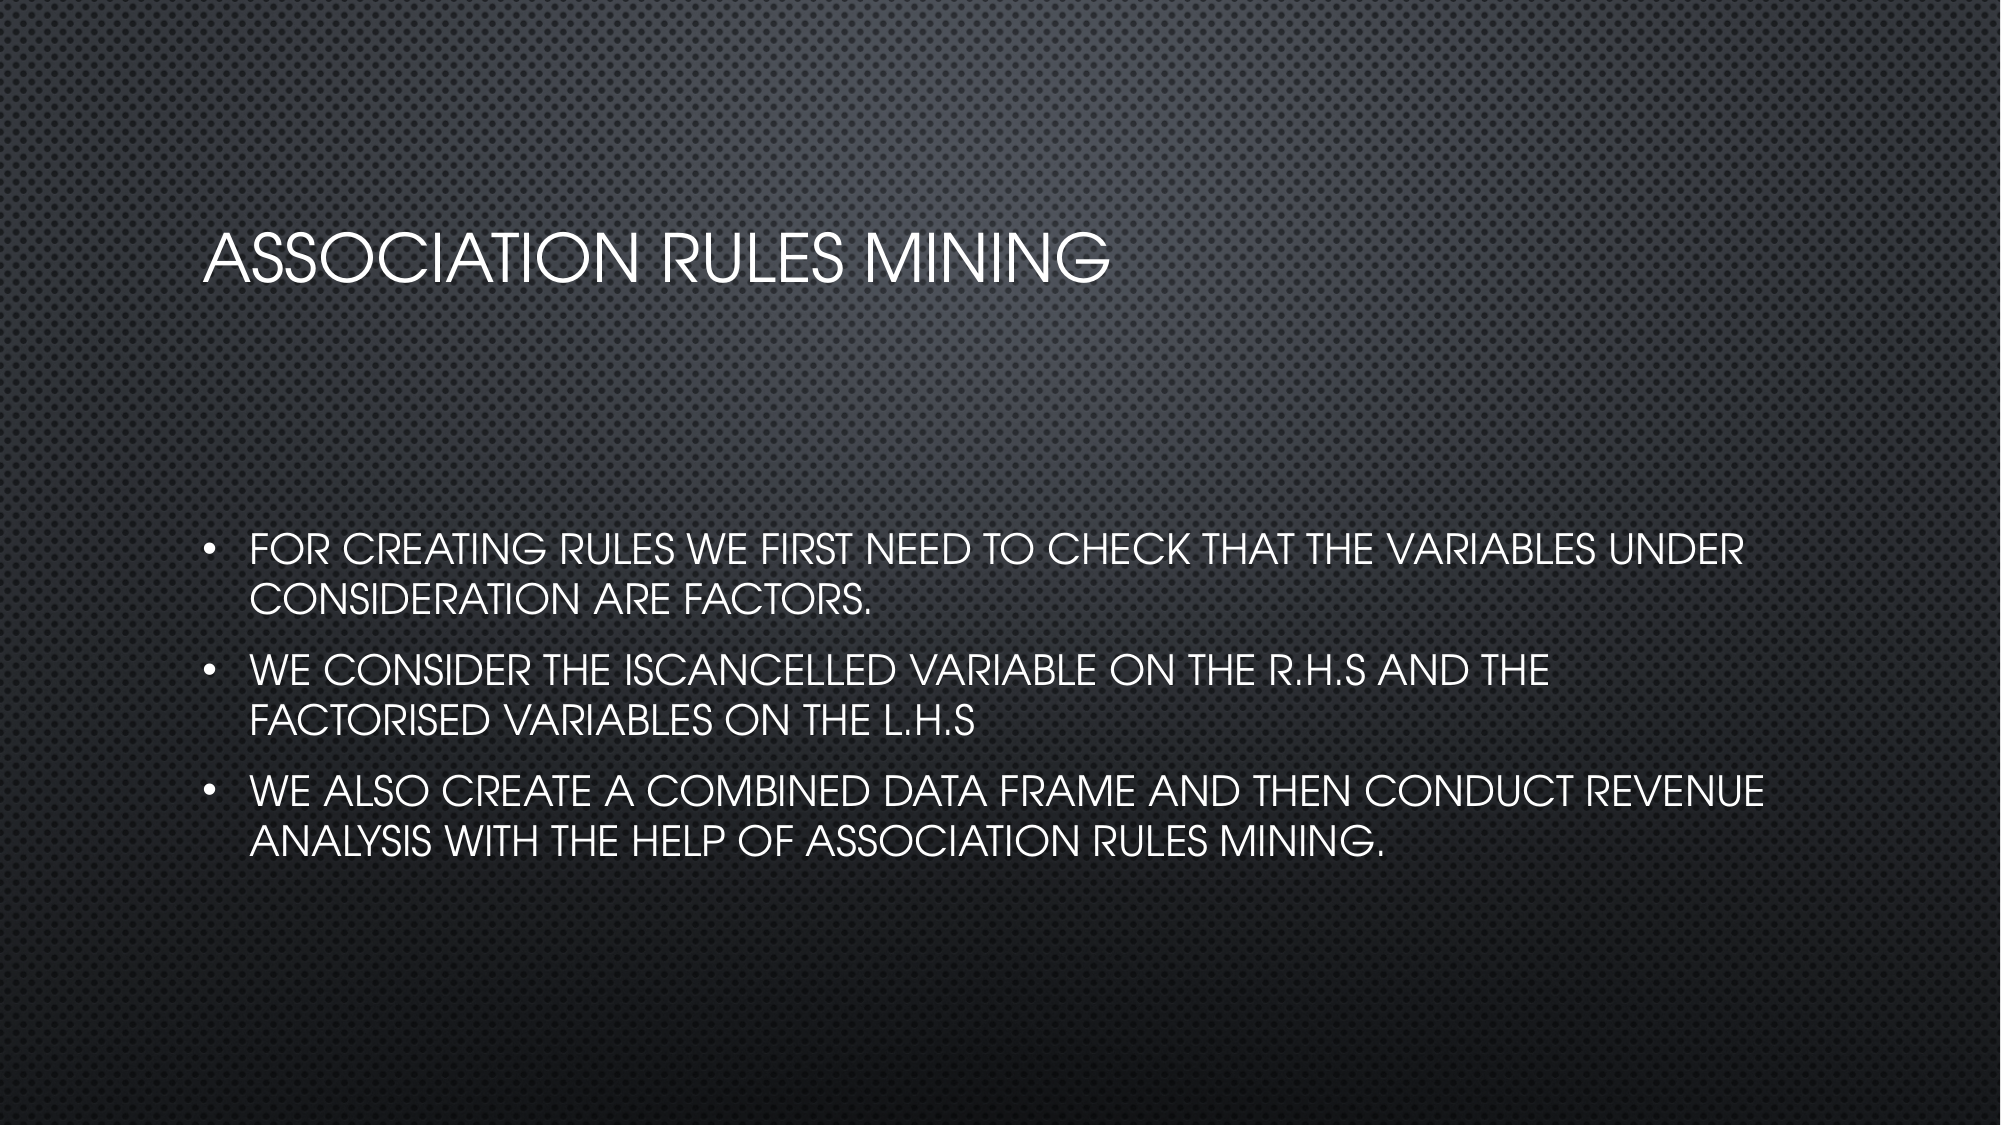

# Association Rules Mining
For creating rules we first need to check that the variables under consideration are factors.
We consider the IsCancelled variable on the r.h.s and the factorised variables on the l.h.s
We also create a combined data frame and then conduct revenue analysis with the help of association rules mining.